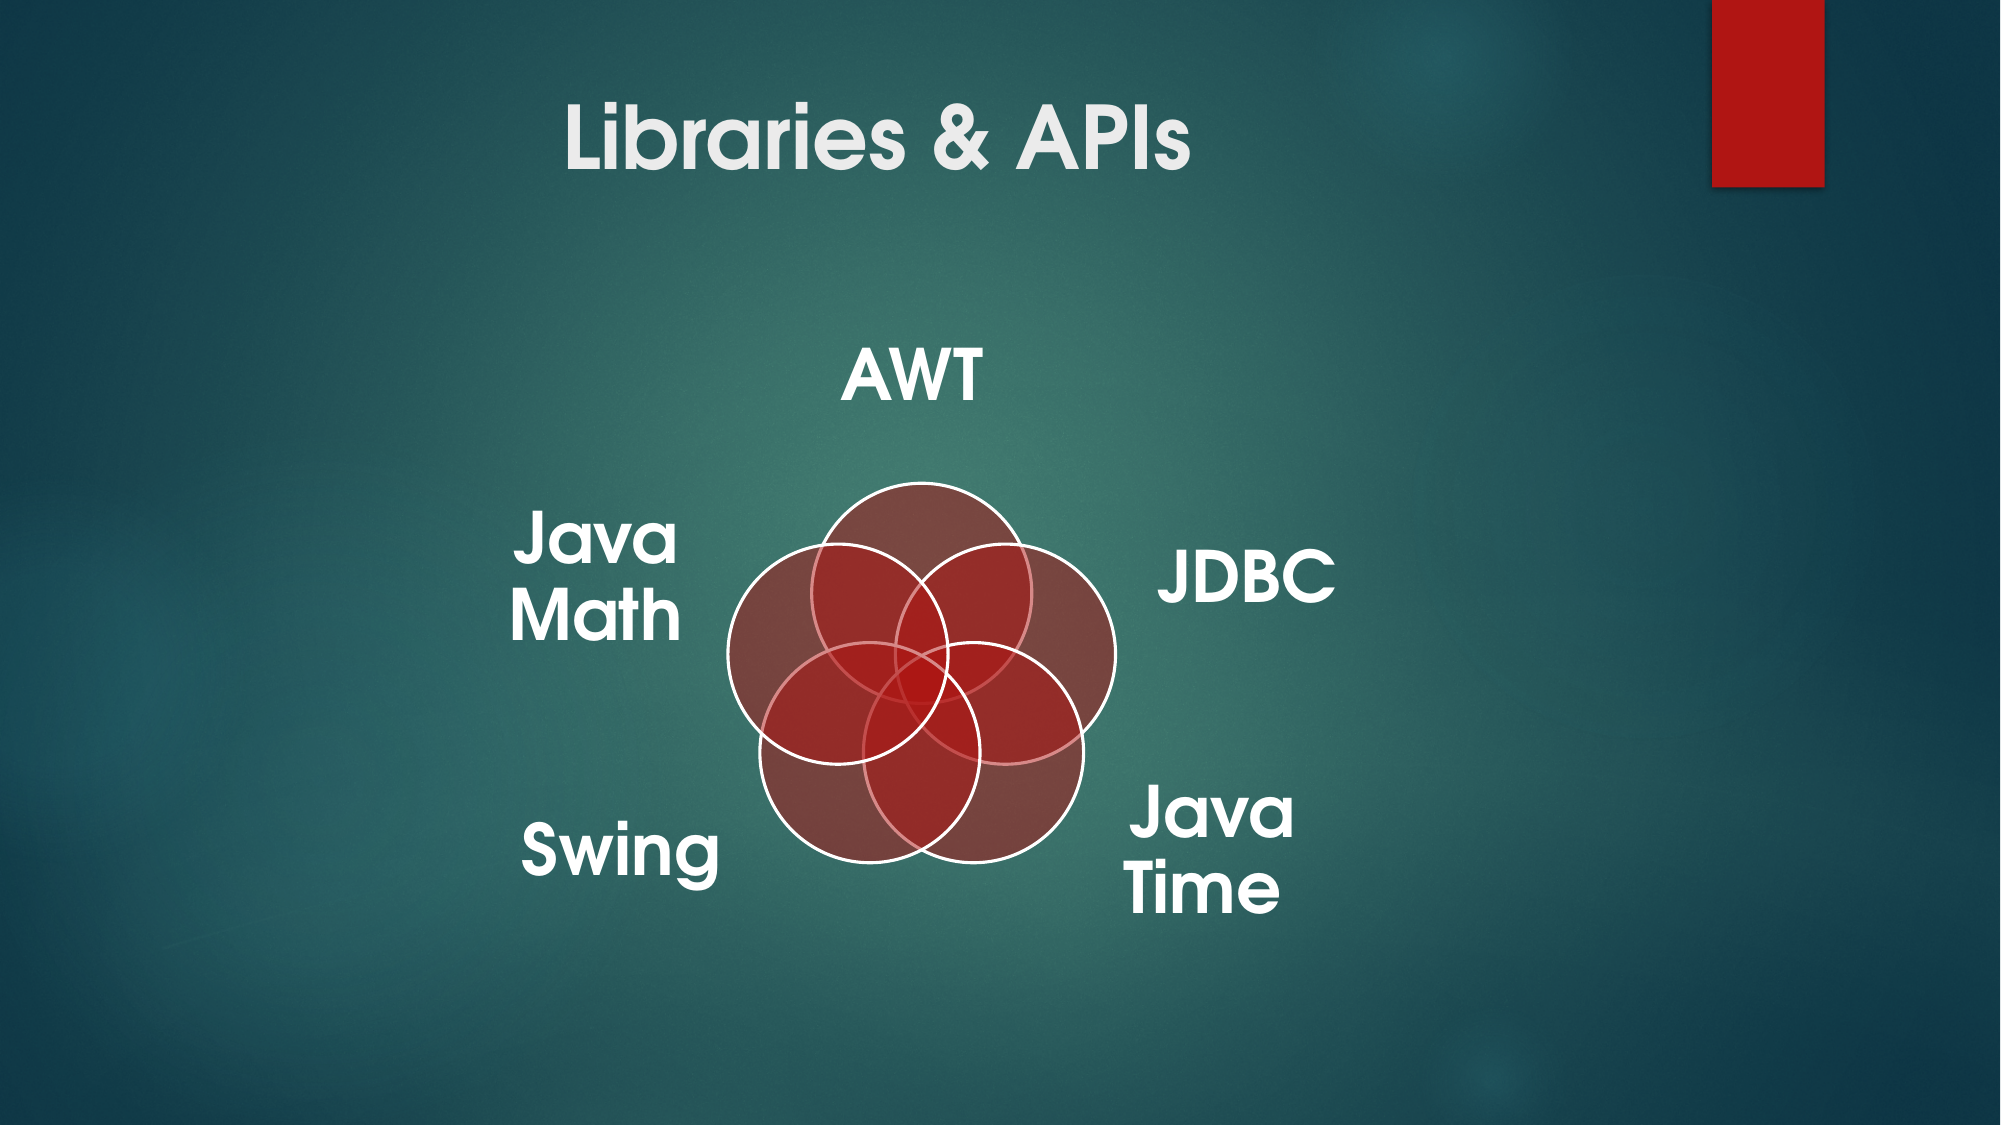

# Libraries & APIs
AWT
JDBC
Java Time
Swing
Java Math